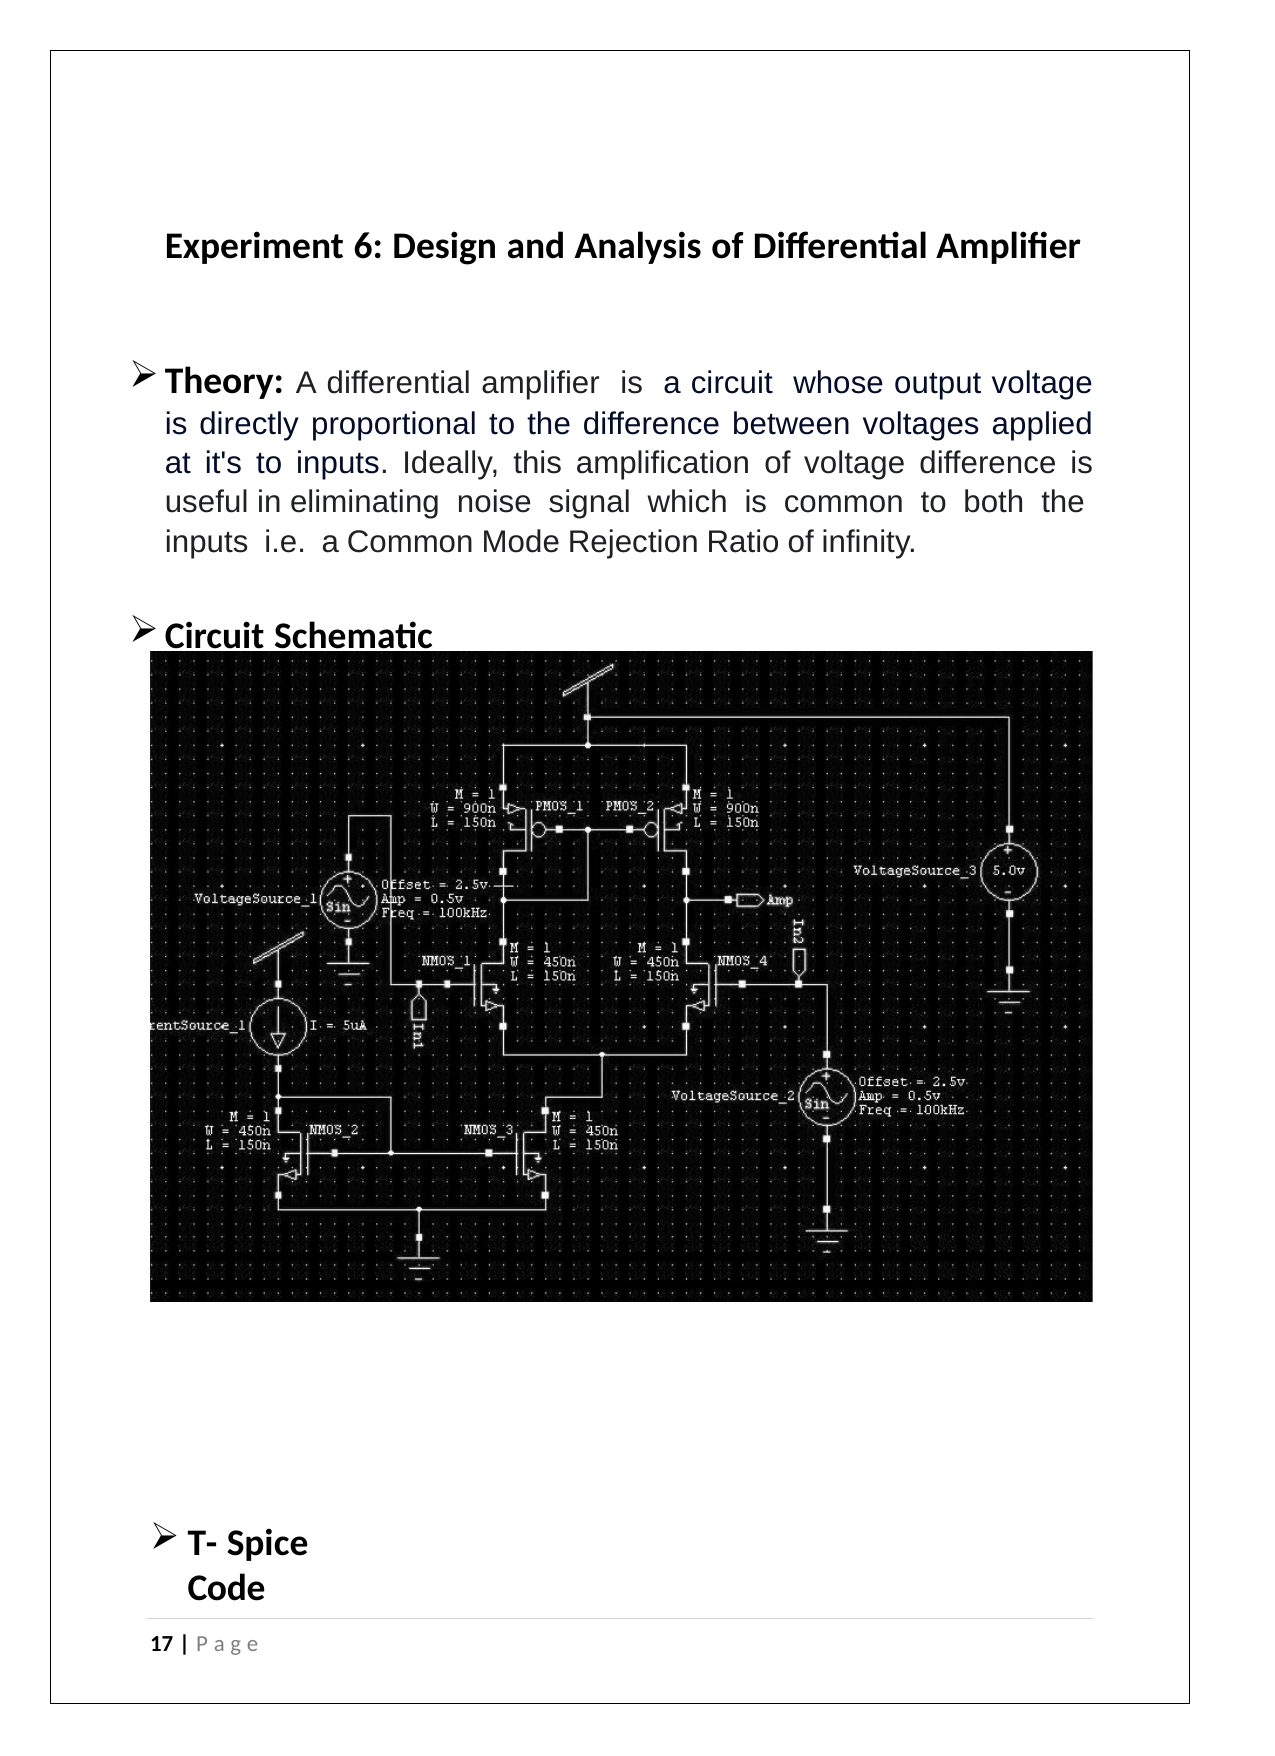

Experiment 6: Design and Analysis of Diﬀerential Ampliﬁer

Theory: A differential amplifier  is  a circuit  whose output voltage is directly proportional to the difference between voltages applied at it's to inputs. Ideally, this amplification of voltage difference is useful in eliminating  noise  signal  which  is  common  to  both  the  inputs  i.e.  a Common Mode Rejection Ratio of infinity.

Circuit Schematic

T- Spice Code

17 | P a g e